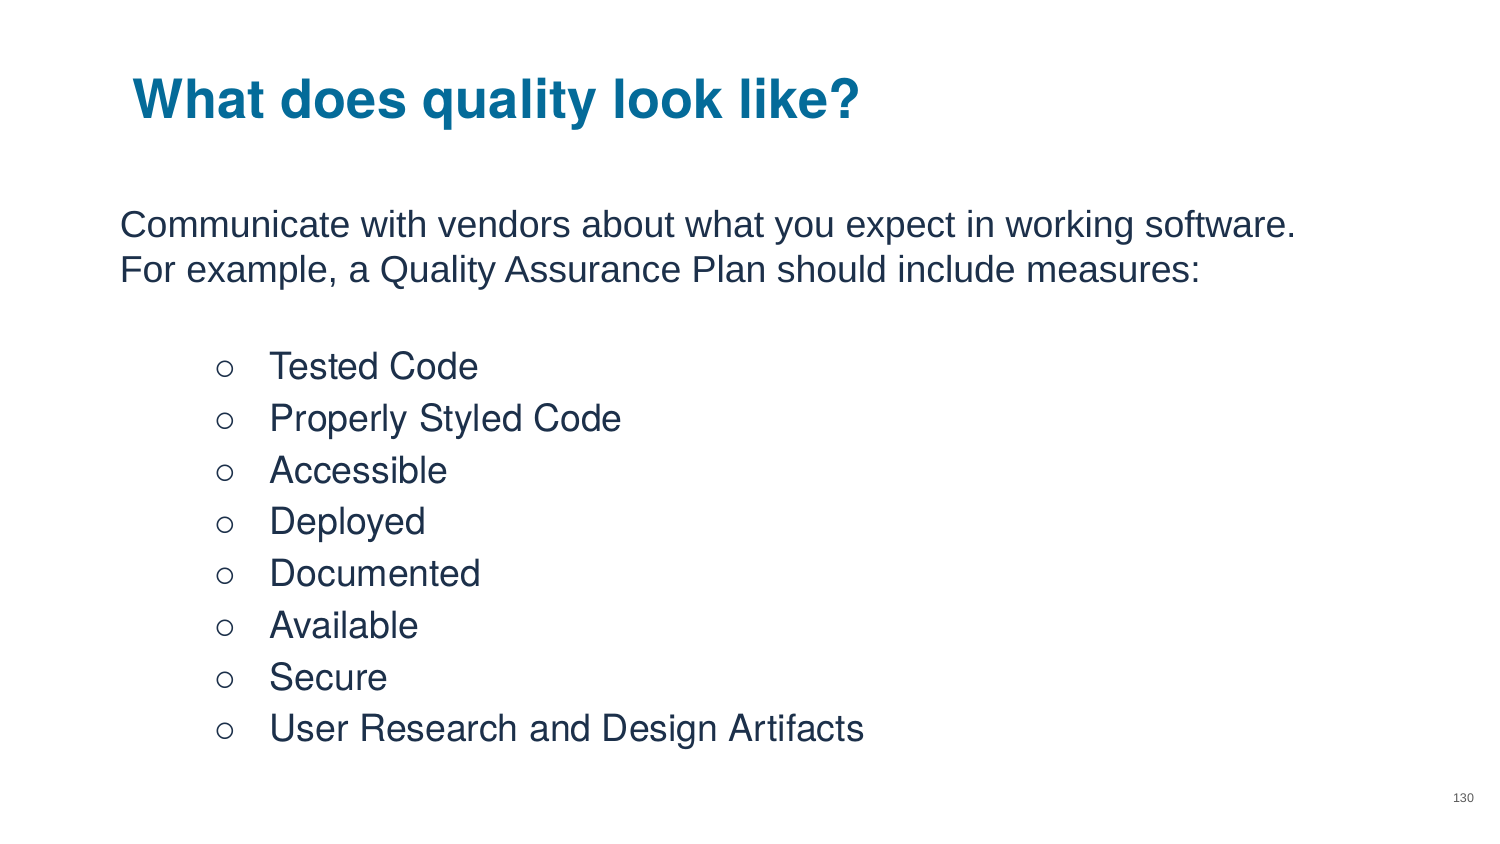

What does quality look like?
Communicate with vendors about what you expect in working software.
For example, a Quality Assurance Plan should include measures:
Tested Code
Properly Styled Code
Accessible
Deployed
Documented
Available
Secure
User Research and Design Artifacts

130